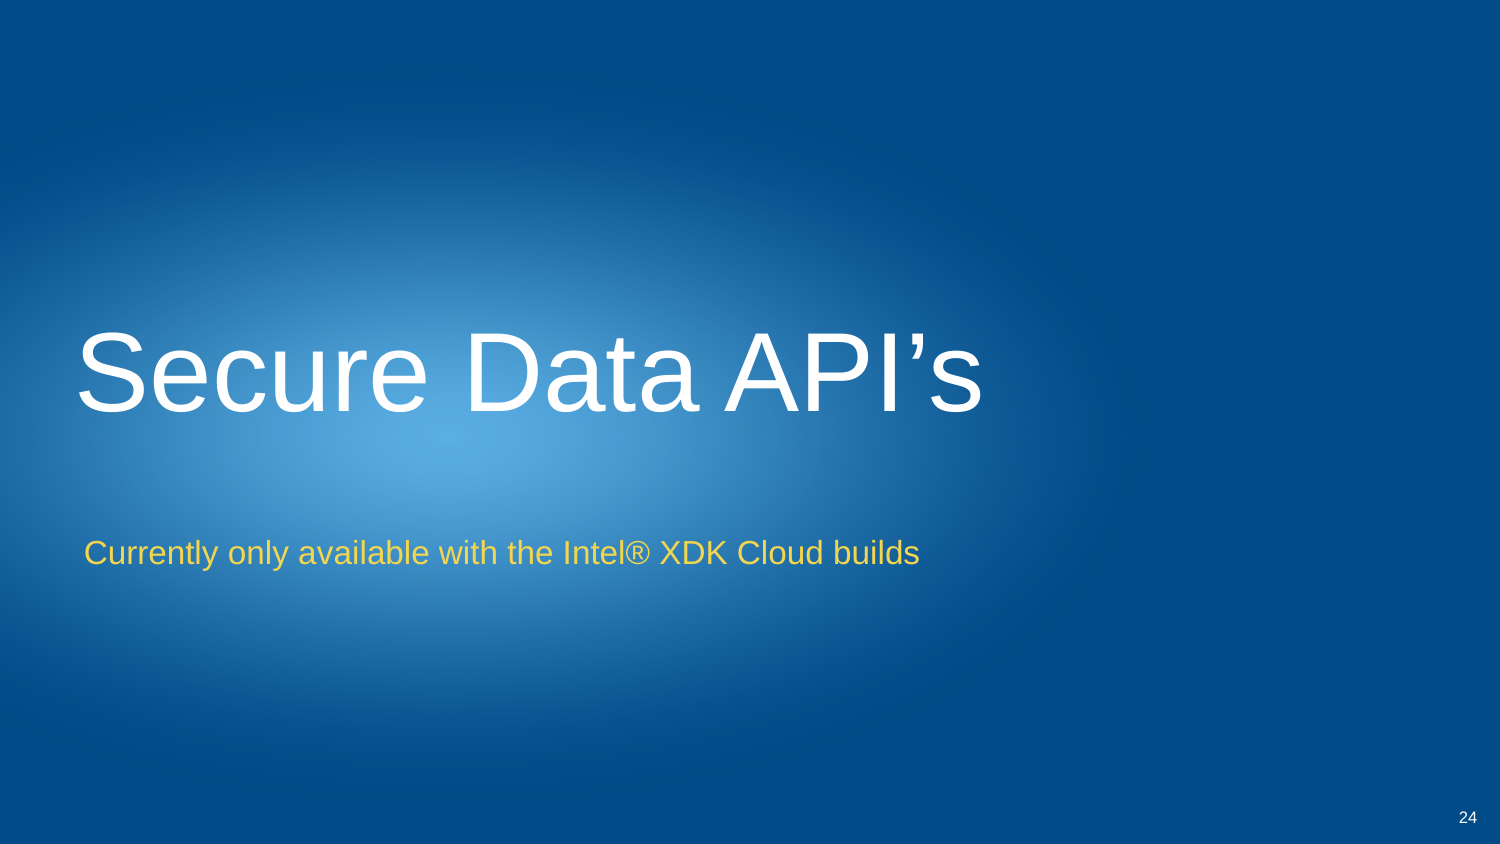

# Secure Data API’s
 Currently only available with the Intel® XDK Cloud builds
24